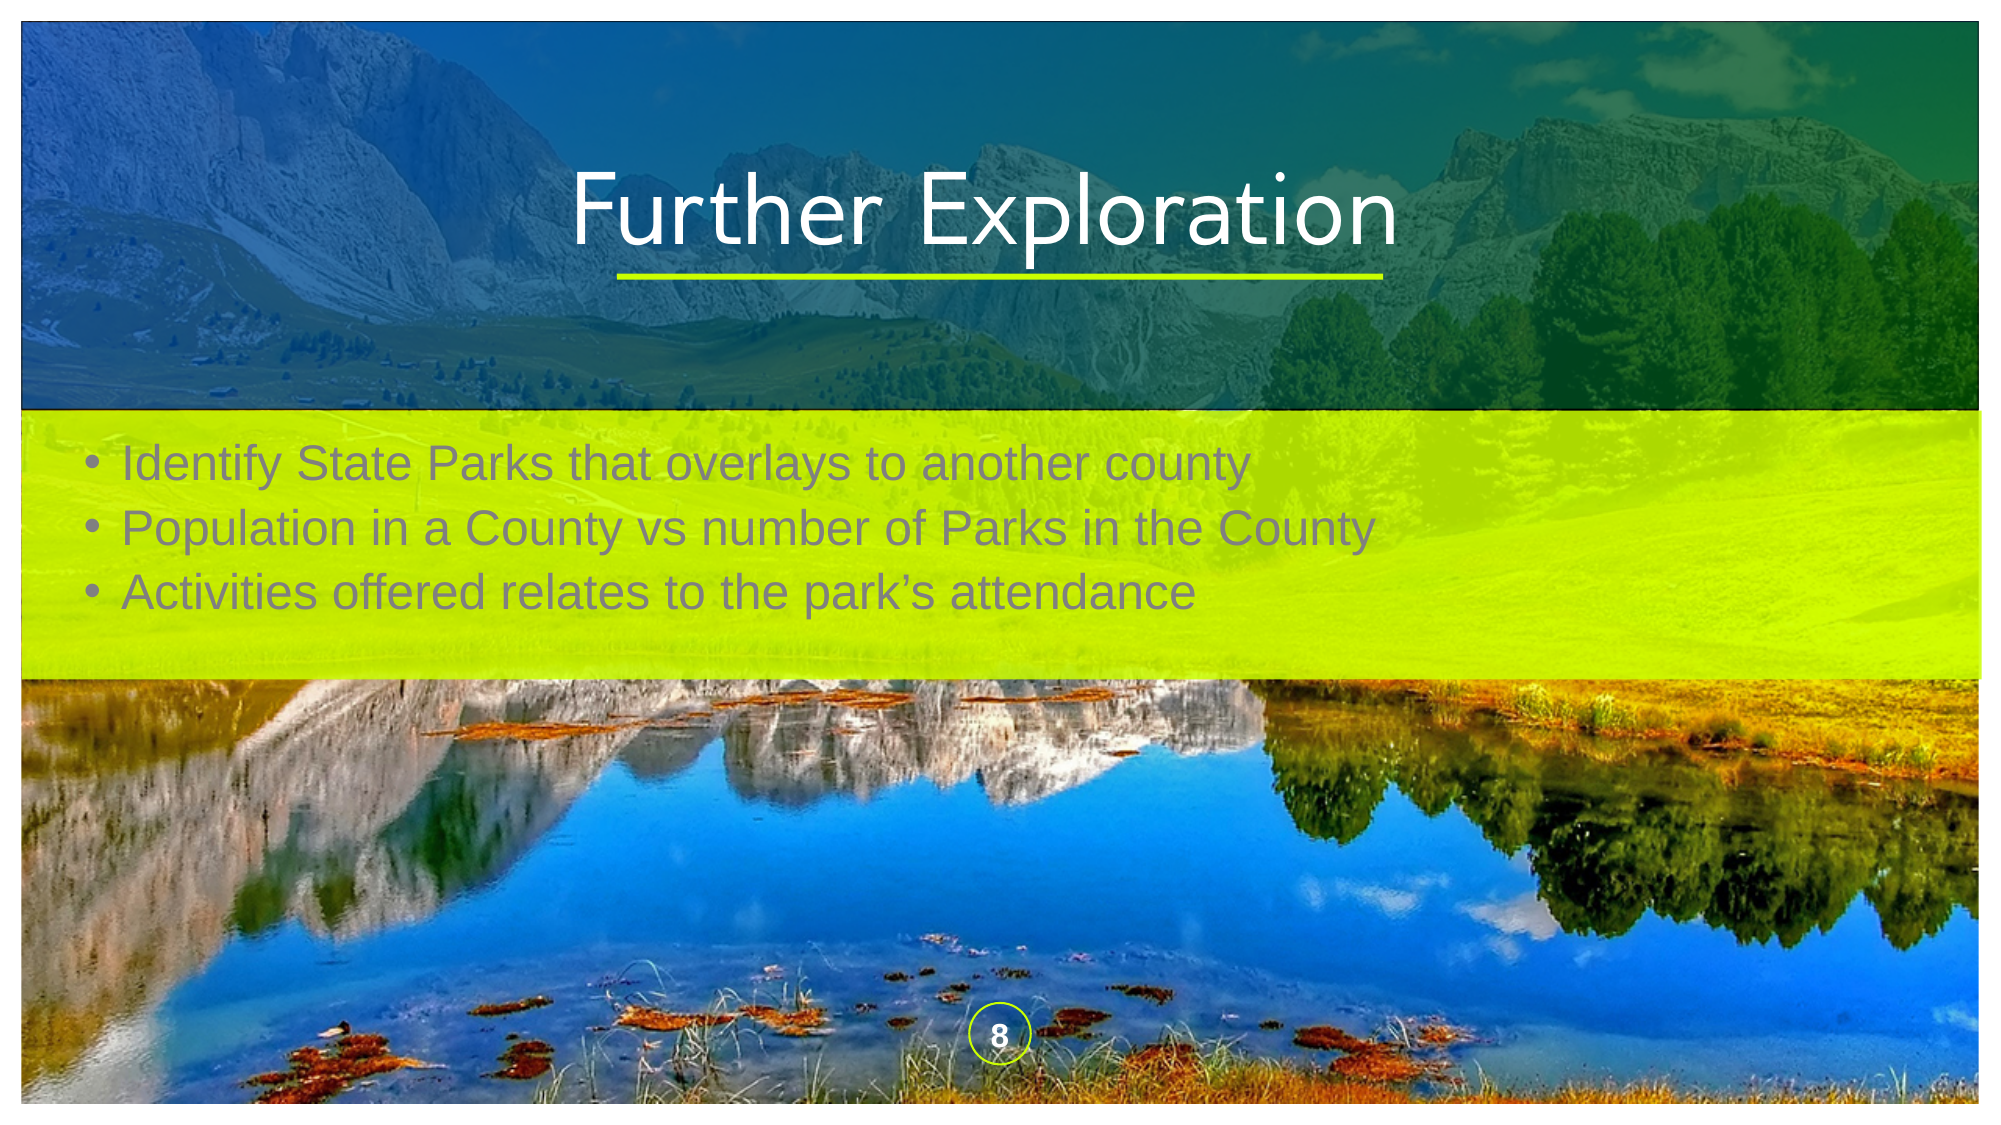

# Further Exploration

Identify State Parks that overlays to another county
Population in a County vs number of Parks in the County
Activities offered relates to the park’s attendance

8